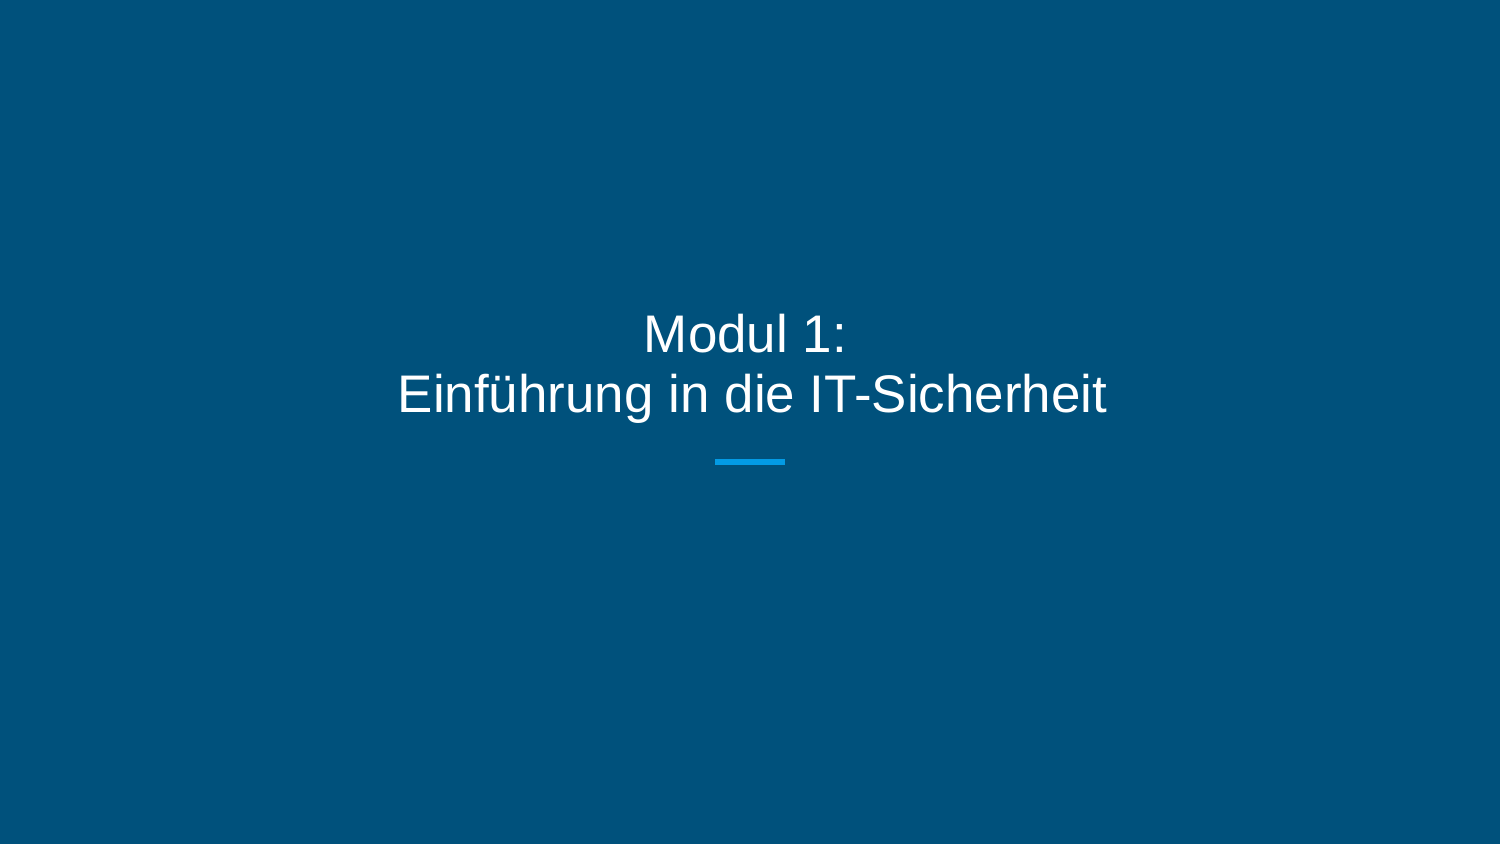

# Modul 1:
Einführung in die IT-Sicherheit